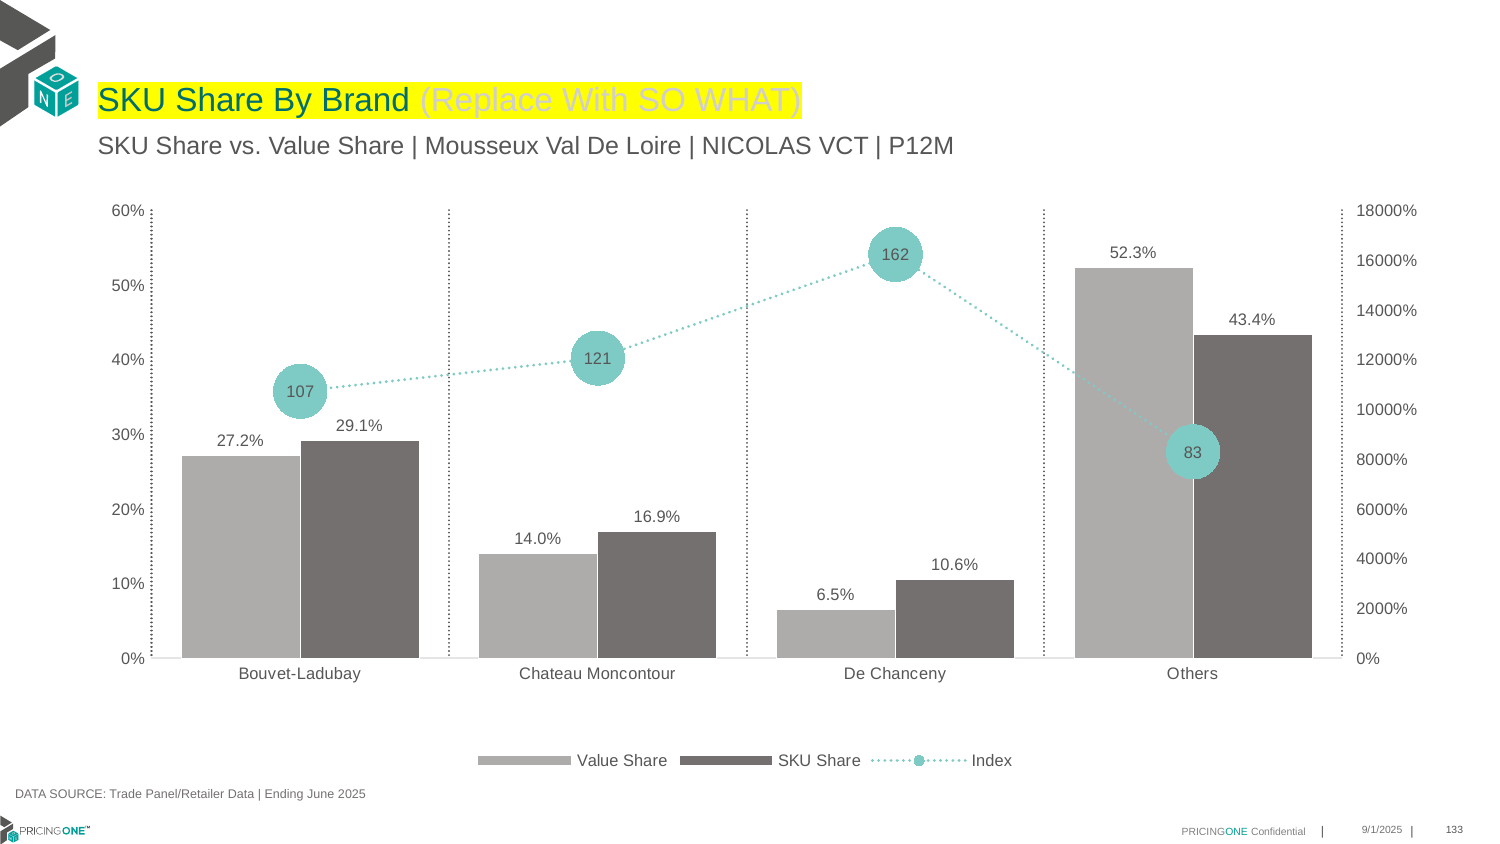

# SKU Share By Brand (Replace With SO WHAT)
SKU Share vs. Value Share | Mousseux Val De Loire | NICOLAS VCT | P12M

### Chart

| Category | Value Share | SKU Share | Index |
|---|---|---|---|
| Bouvet-Ladubay | 0.2715062937905282 | 0.29124236252545826 | 107.26910174323869 |
| Chateau Moncontour | 0.14016984200277047 | 0.16904276985743383 | 120.59853064120077 |
| De Chanceny | 0.06526670815683283 | 0.1059063136456212 | 162.26697597668525 |
| Others | 0.5230571560498685 | 0.4338085539714869 | 82.93712244520509 |
DATA SOURCE: Trade Panel/Retailer Data | Ending June 2025

9/1/2025
133